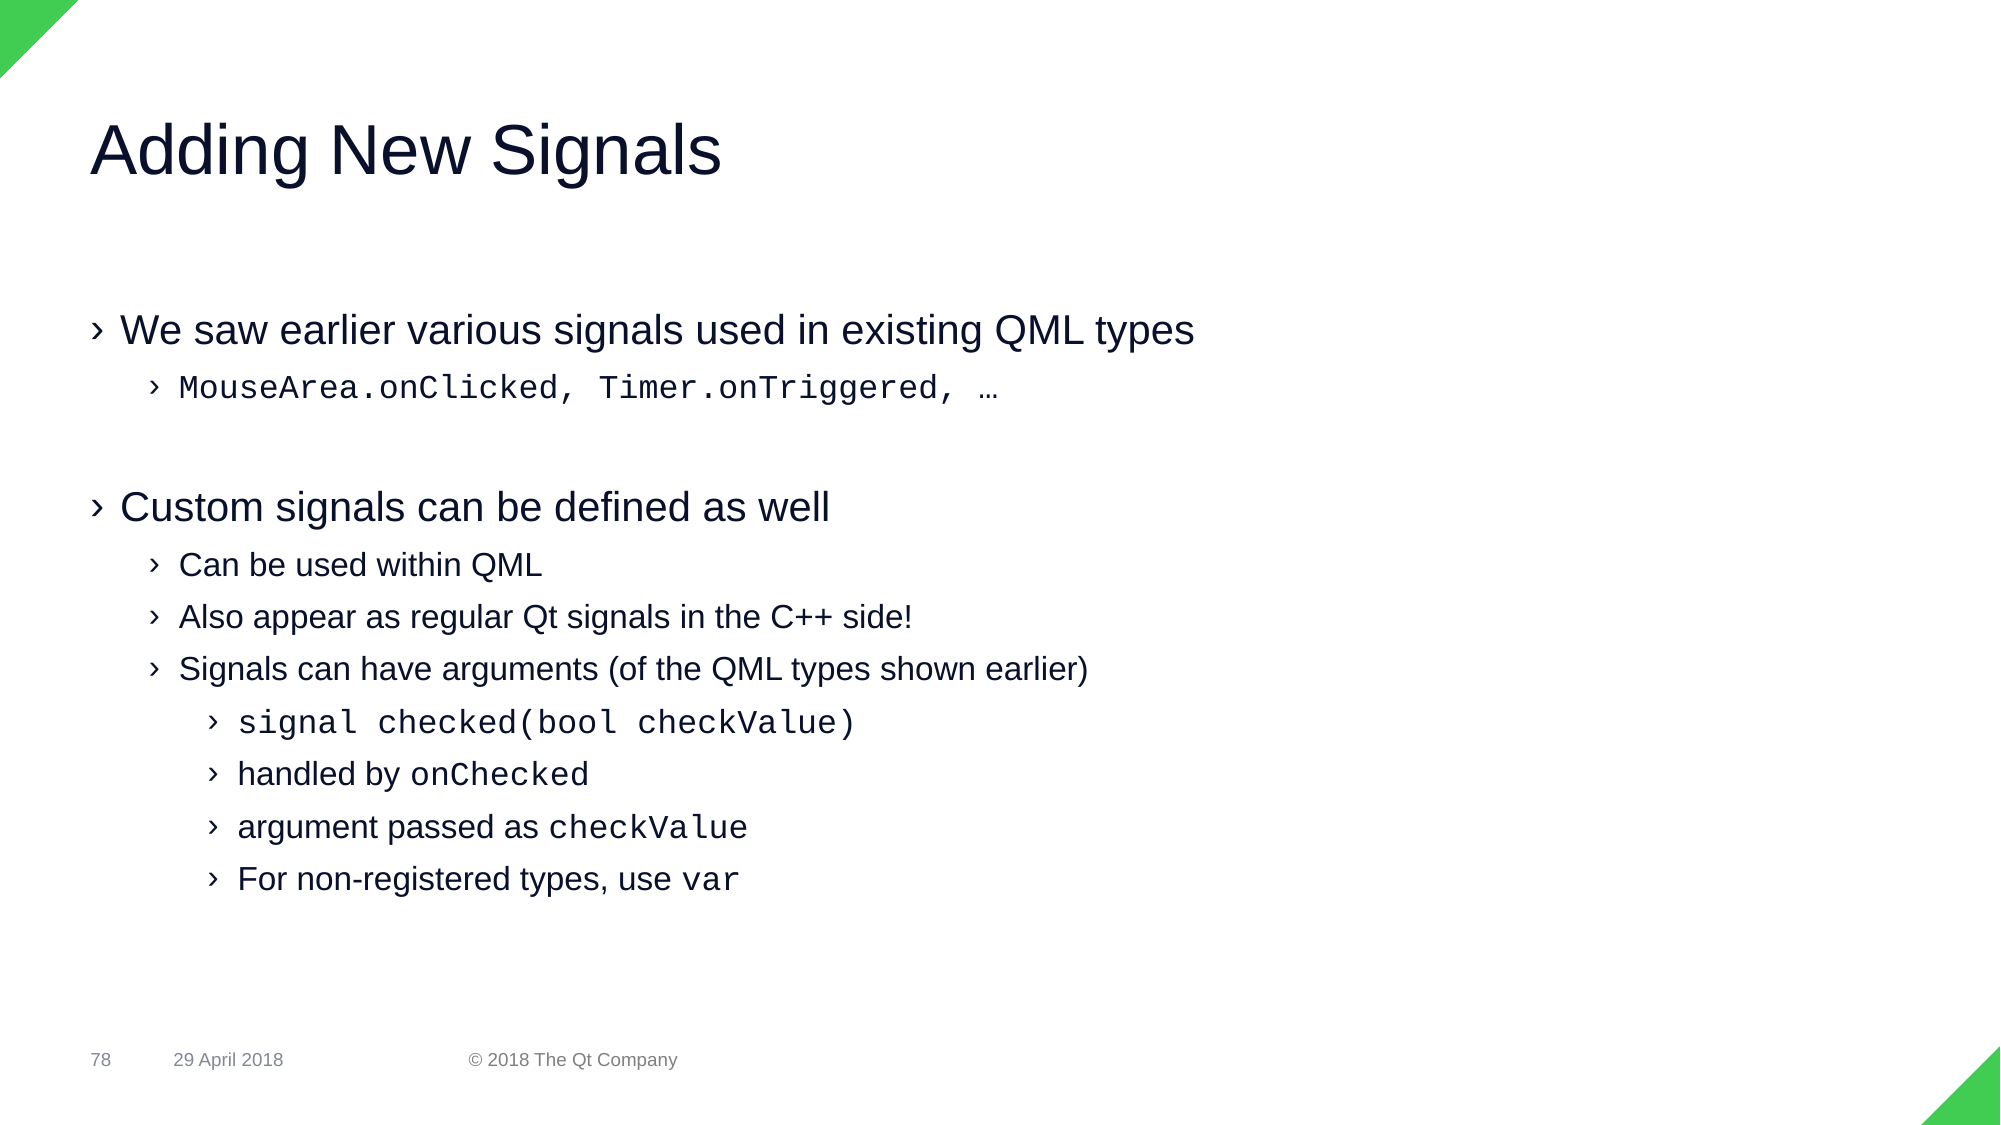

# Adding New Signals
We saw earlier various signals used in existing QML types
MouseArea.onClicked, Timer.onTriggered, …

Custom signals can be defined as well
Can be used within QML
Also appear as regular Qt signals in the C++ side!
Signals can have arguments (of the QML types shown earlier)
signal checked(bool checkValue)
handled by onChecked
argument passed as checkValue
For non-registered types, use var

78
© 2018 The Qt Company
29 April 2018